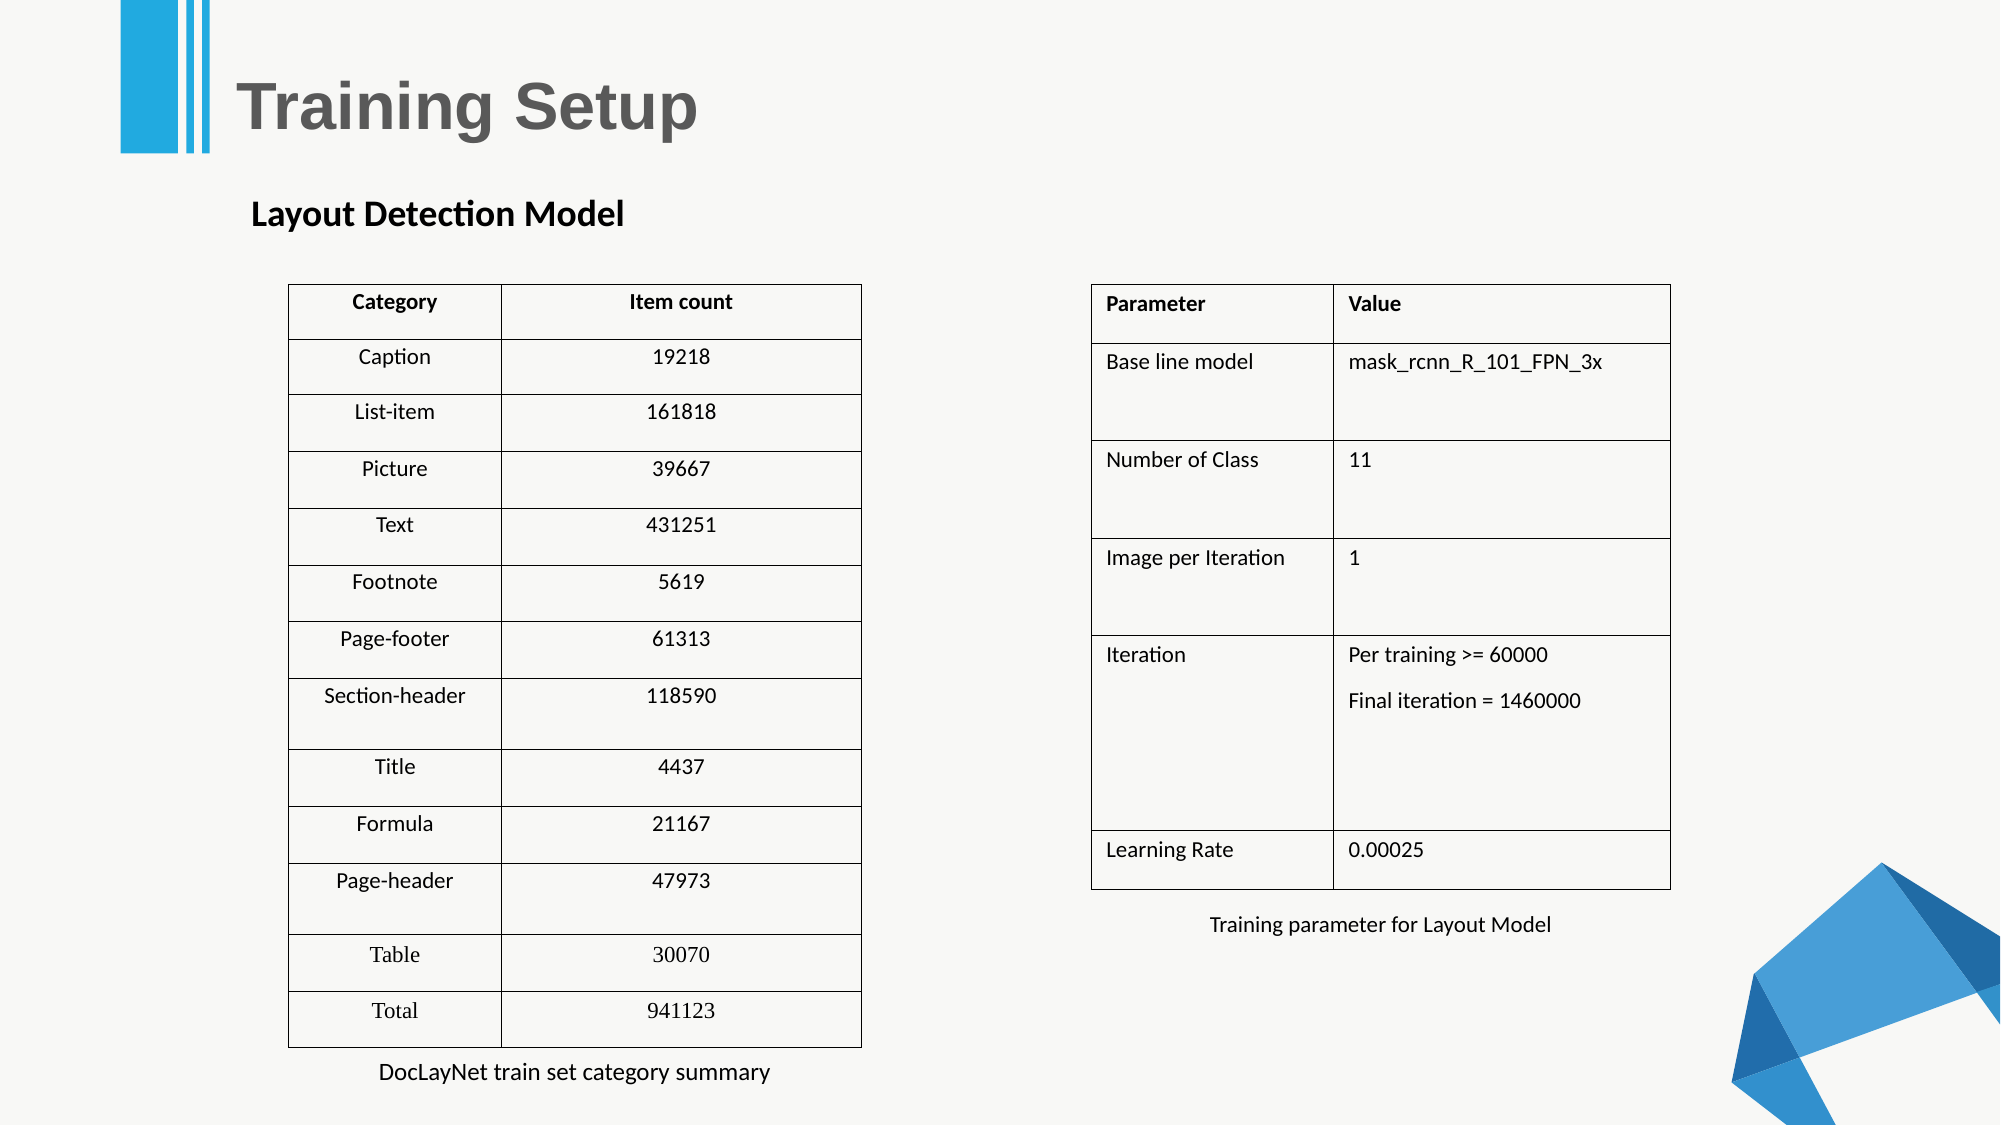

Training Setup

Layout Detection Model
| Category | Item count |
| --- | --- |
| Caption | 19218 |
| List-item | 161818 |
| Picture | 39667 |
| Text | 431251 |
| Footnote | 5619 |
| Page-footer | 61313 |
| Section-header | 118590 |
| Title | 4437 |
| Formula | 21167 |
| Page-header | 47973 |
| Table | 30070 |
| Total | 941123 |
| Parameter | Value |
| --- | --- |
| Base line model | mask\_rcnn\_R\_101\_FPN\_3x |
| Number of Class | 11 |
| Image per Iteration | 1 |
| Iteration | Per training >= 60000 Final iteration = 1460000 |
| Learning Rate | 0.00025 |
Training parameter for Layout Model
DocLayNet train set category summary